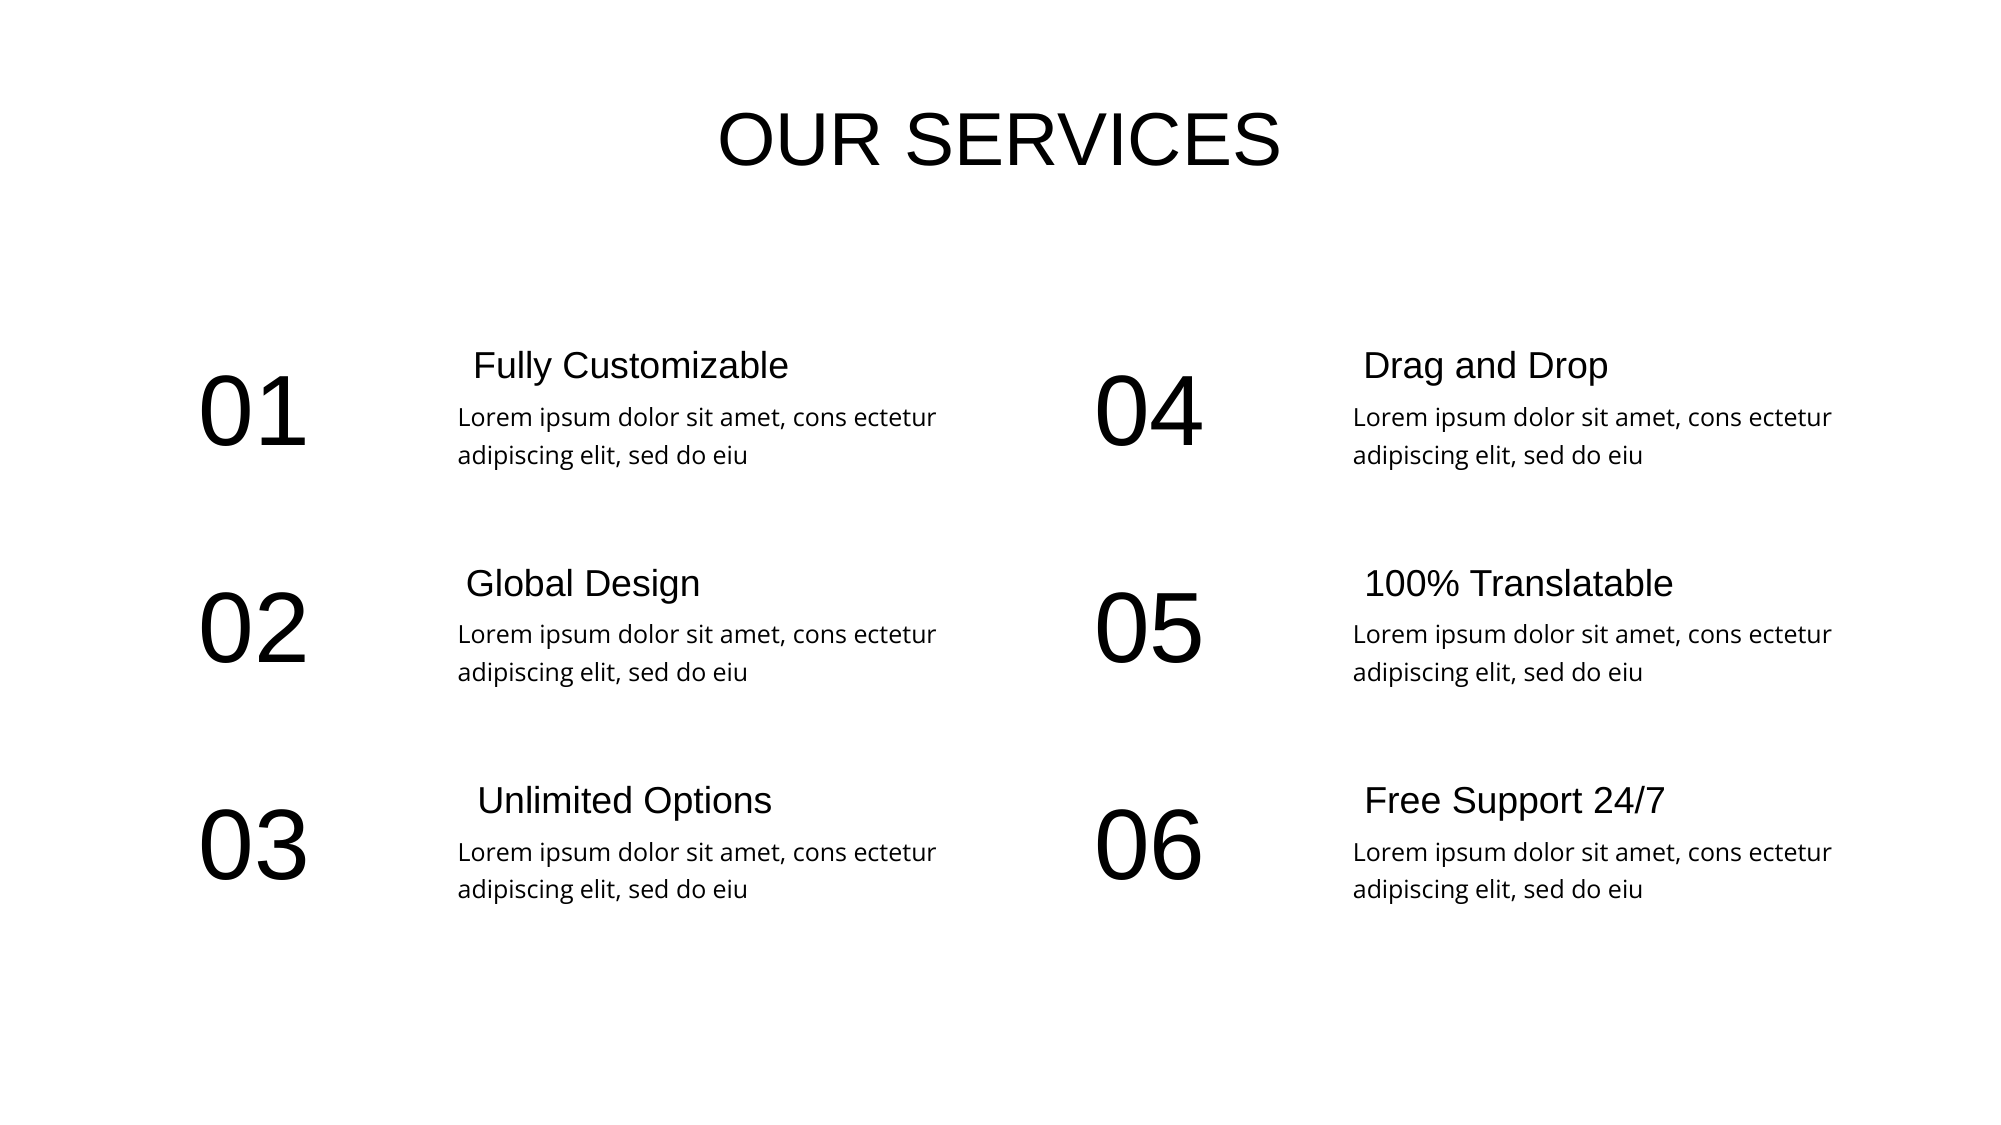

OUR SERVICES

Fully Customizable
Lorem ipsum dolor sit amet, cons ectetur adipiscing elit, sed do eiu
01
Drag and Drop
Lorem ipsum dolor sit amet, cons ectetur adipiscing elit, sed do eiu
04
Global Design
Lorem ipsum dolor sit amet, cons ectetur adipiscing elit, sed do eiu
02
100% Translatable
Lorem ipsum dolor sit amet, cons ectetur adipiscing elit, sed do eiu
05
Unlimited Options
Lorem ipsum dolor sit amet, cons ectetur adipiscing elit, sed do eiu
03
Free Support 24/7
Lorem ipsum dolor sit amet, cons ectetur adipiscing elit, sed do eiu
06